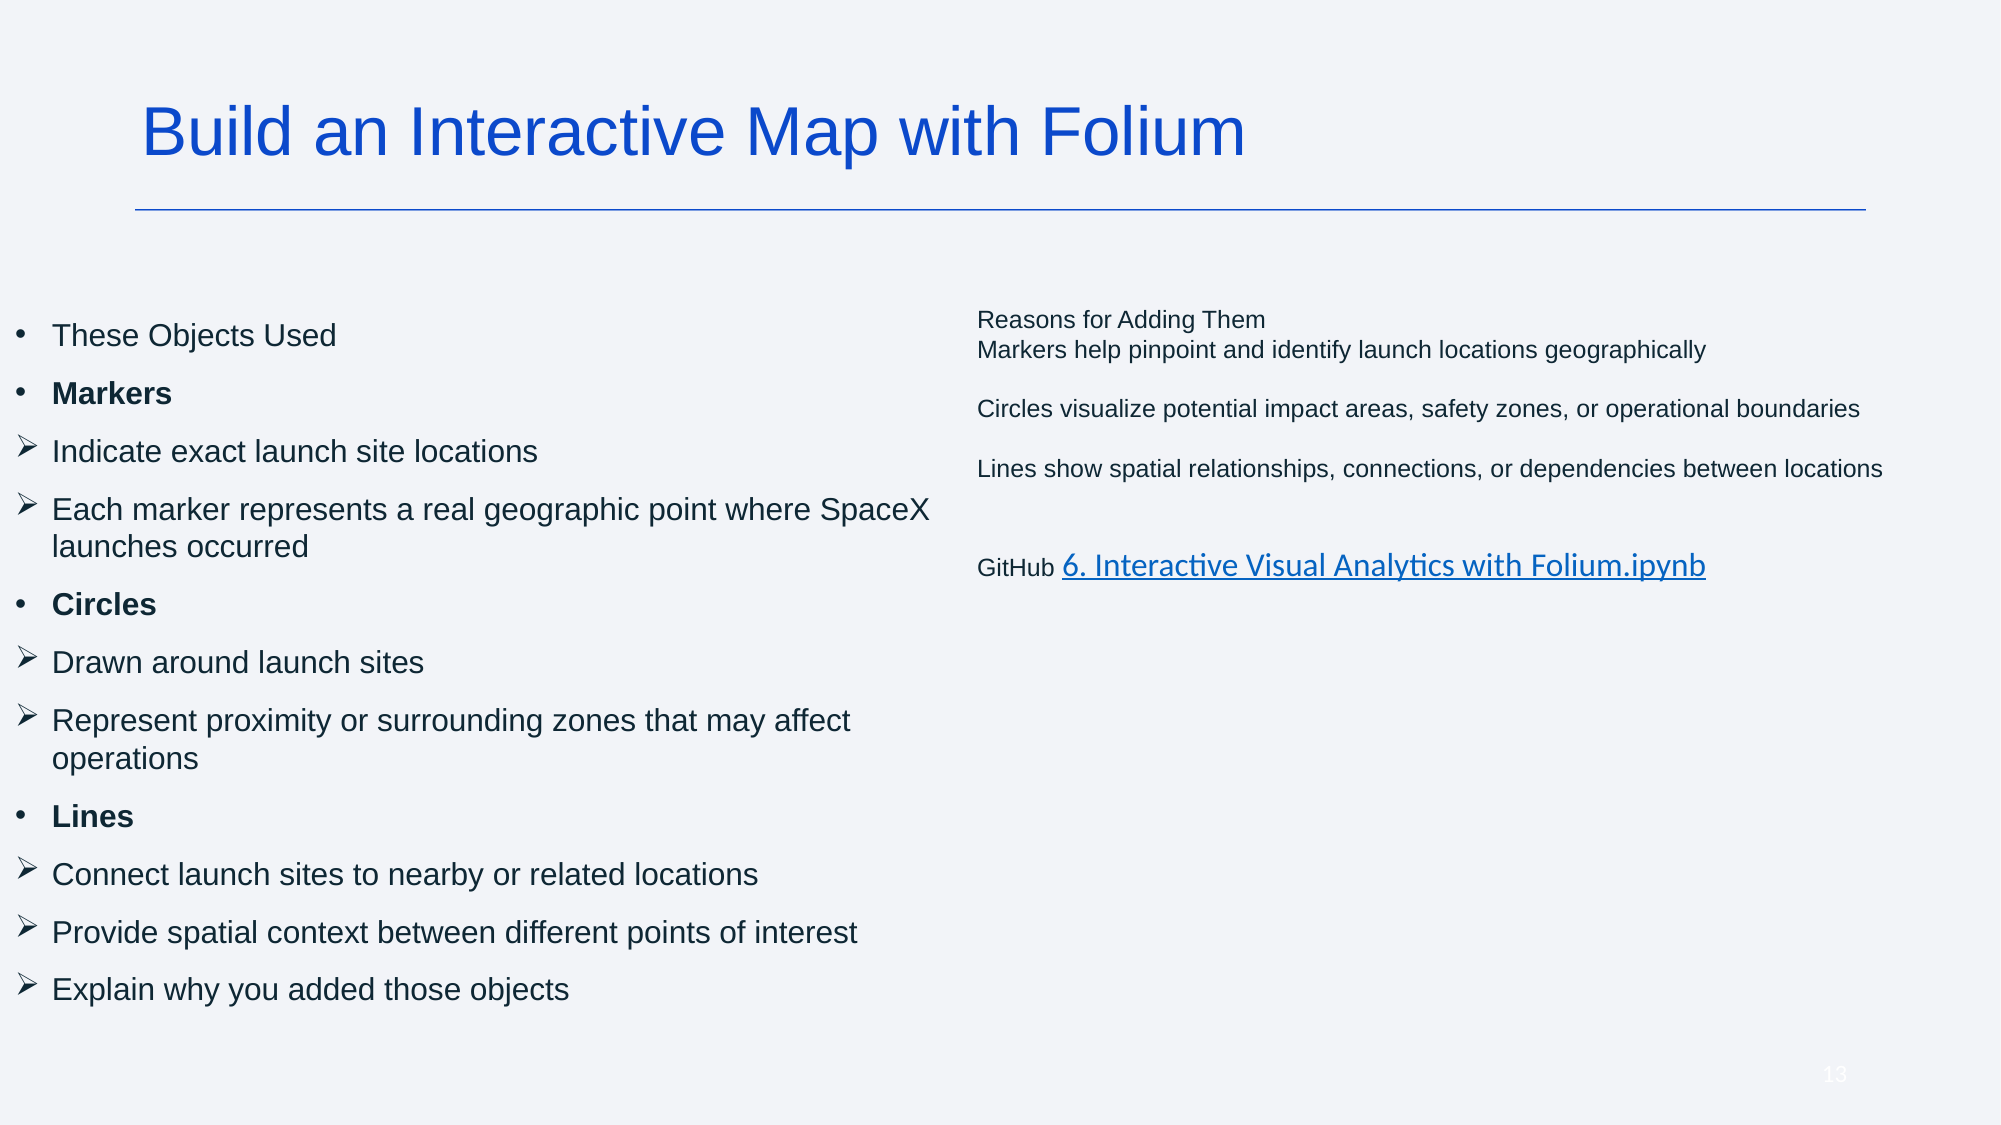

Build an Interactive Map with Folium

Reasons for Adding Them
Markers help pinpoint and identify launch locations geographically

Circles visualize potential impact areas, safety zones, or operational boundaries

Lines show spatial relationships, connections, or dependencies between locations

GitHub 6. Interactive Visual Analytics with Folium.ipynb
These Objects Used
Markers
Indicate exact launch site locations
Each marker represents a real geographic point where SpaceX launches occurred
Circles
Drawn around launch sites
Represent proximity or surrounding zones that may affect operations
Lines
Connect launch sites to nearby or related locations
Provide spatial context between different points of interest
Explain why you added those objects

13